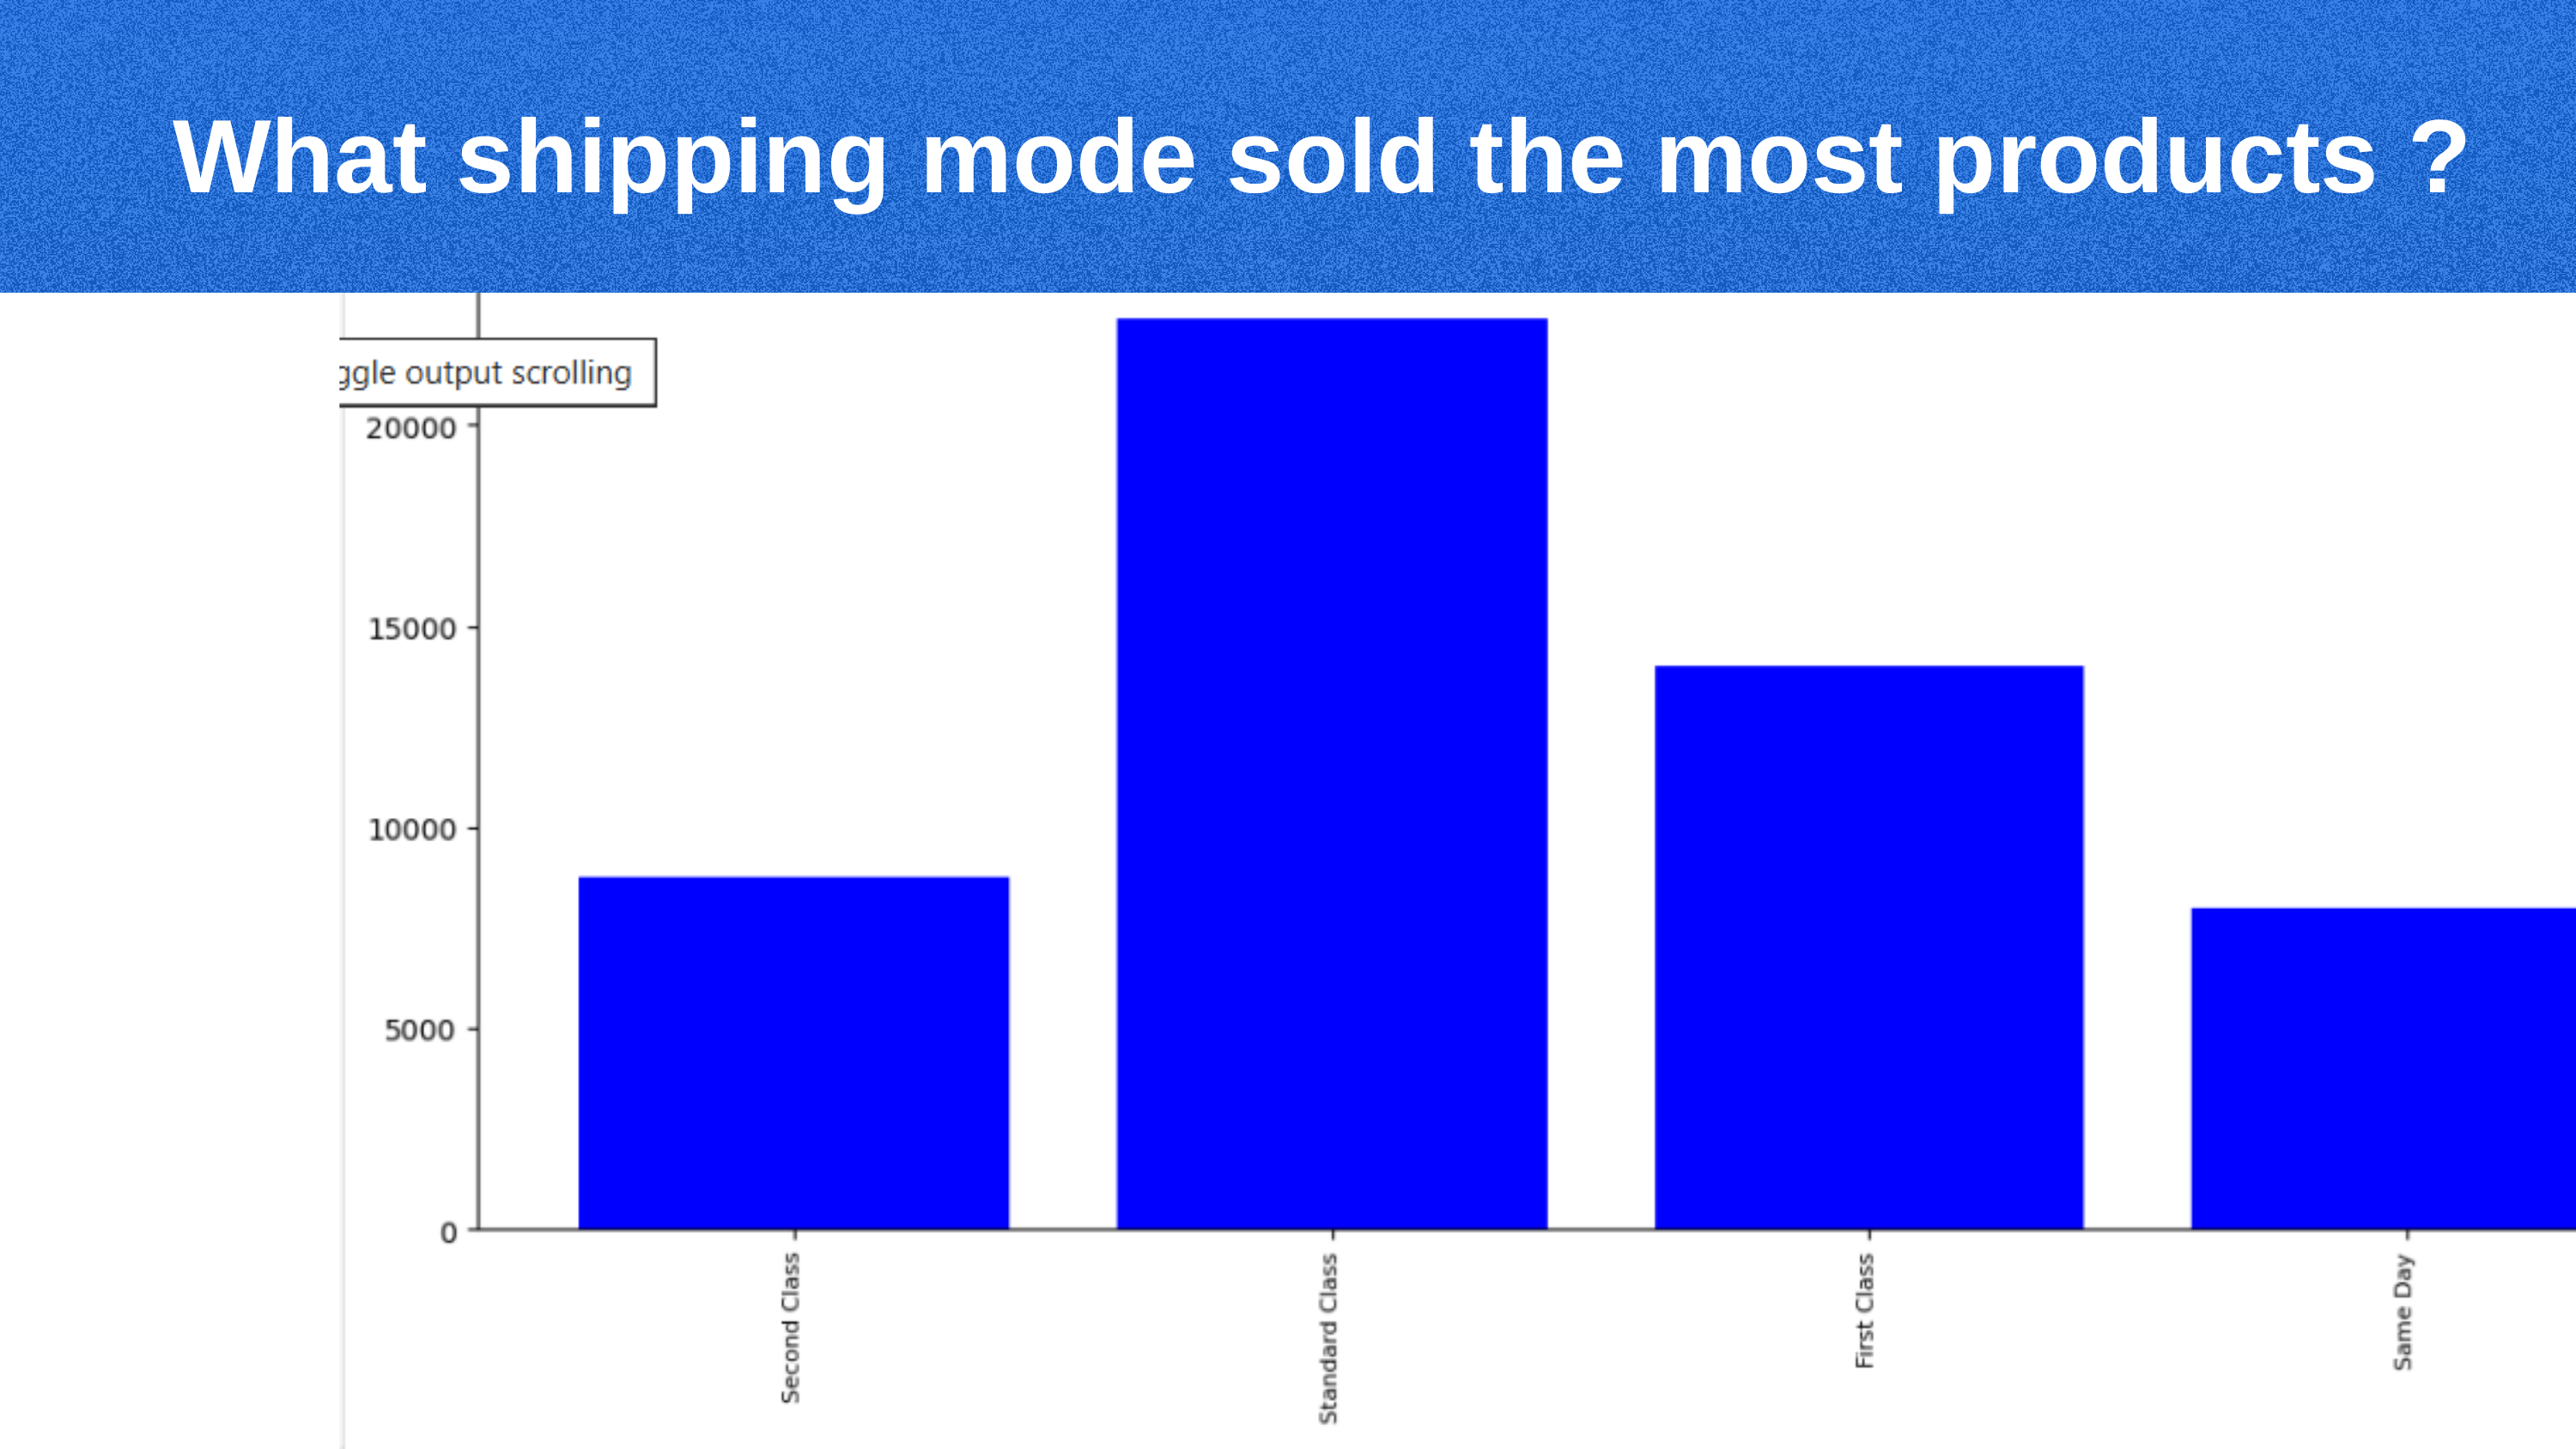

What shipping mode sold the most products ?